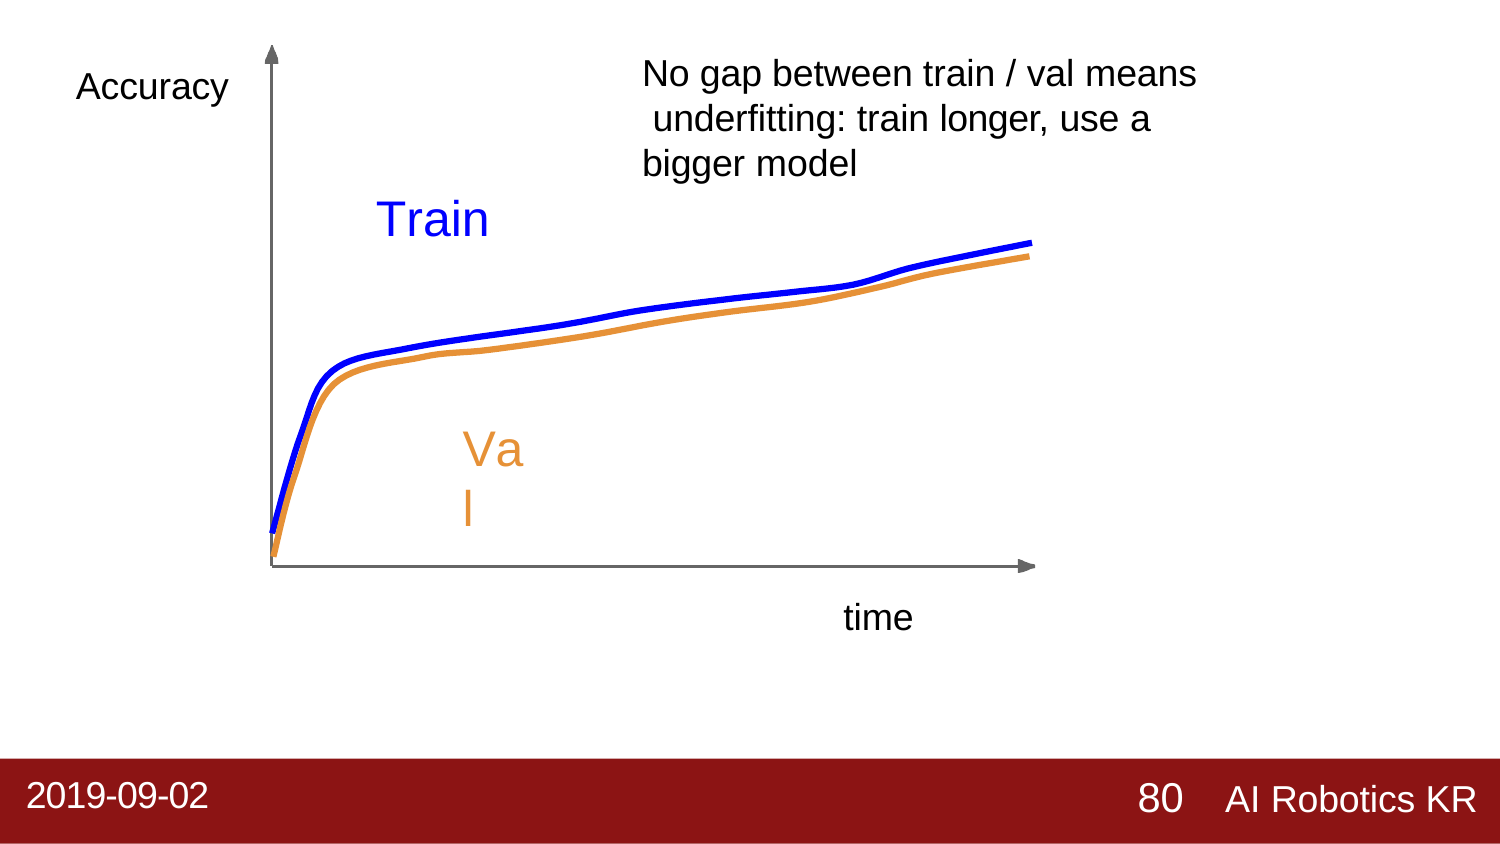

# No gap between train / val means  underfitting: train longer, use a  bigger model
Accuracy

Train

Val

time
AI Robotics KR
2019-09-02
80